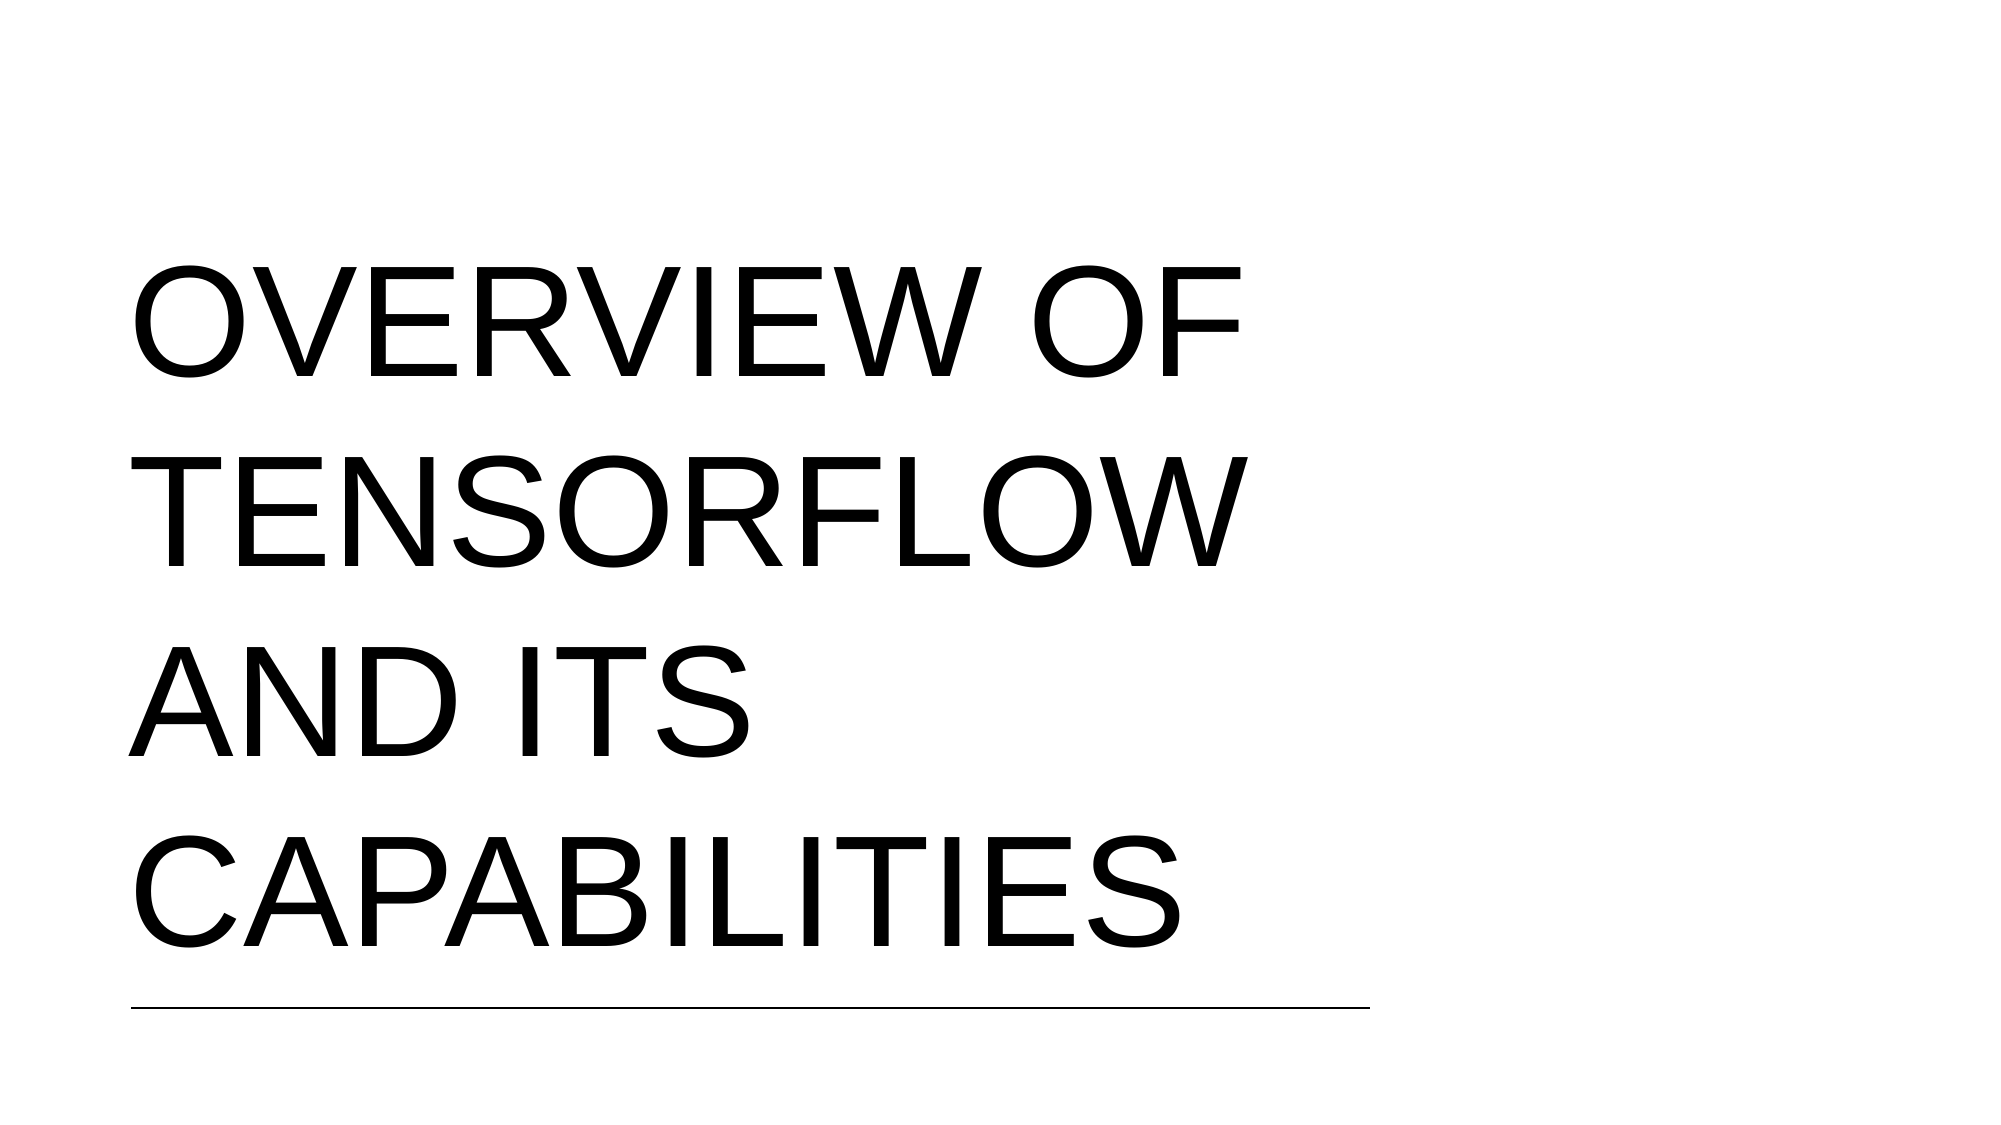

# Overview of TensorFlow and Its Capabilities